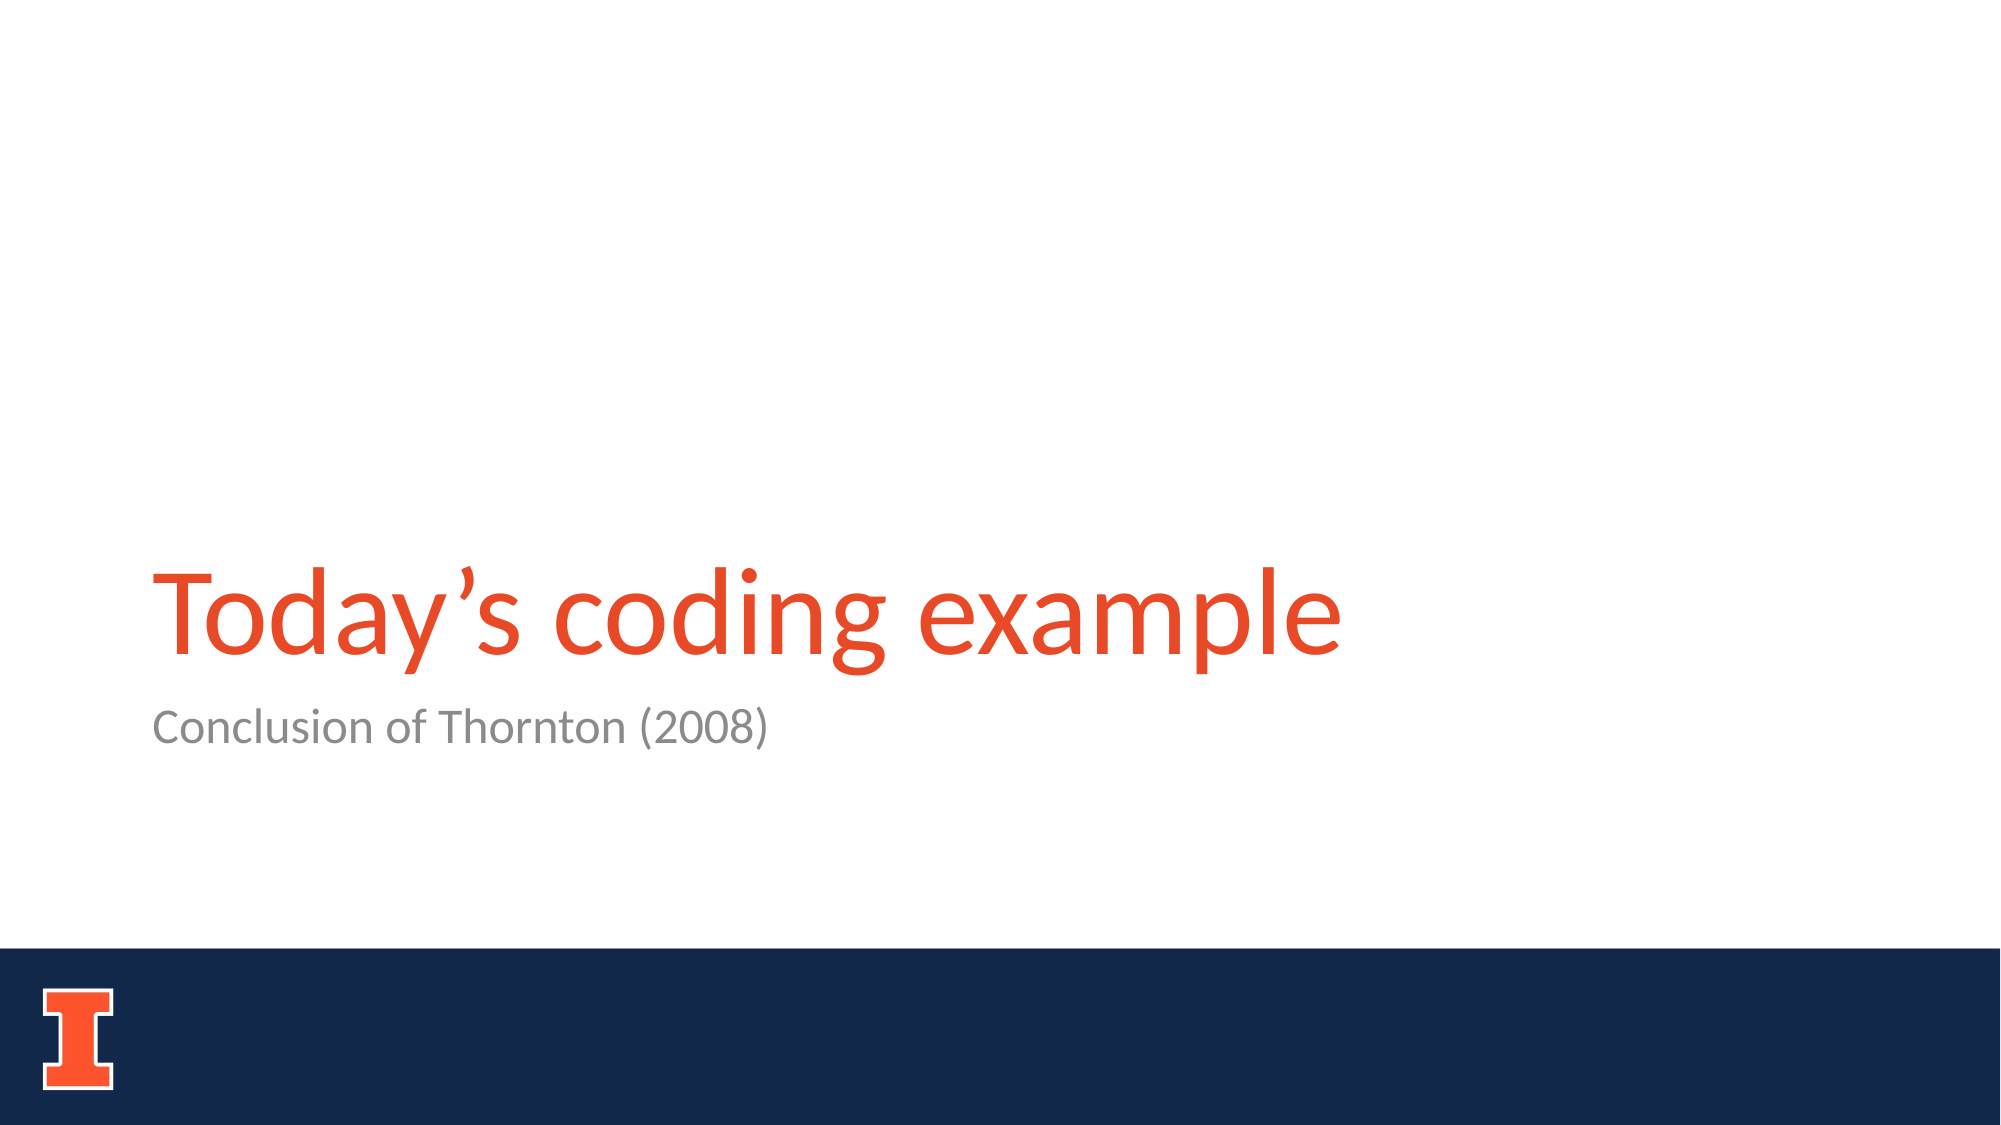

# Today’s coding example
Conclusion of Thornton (2008)